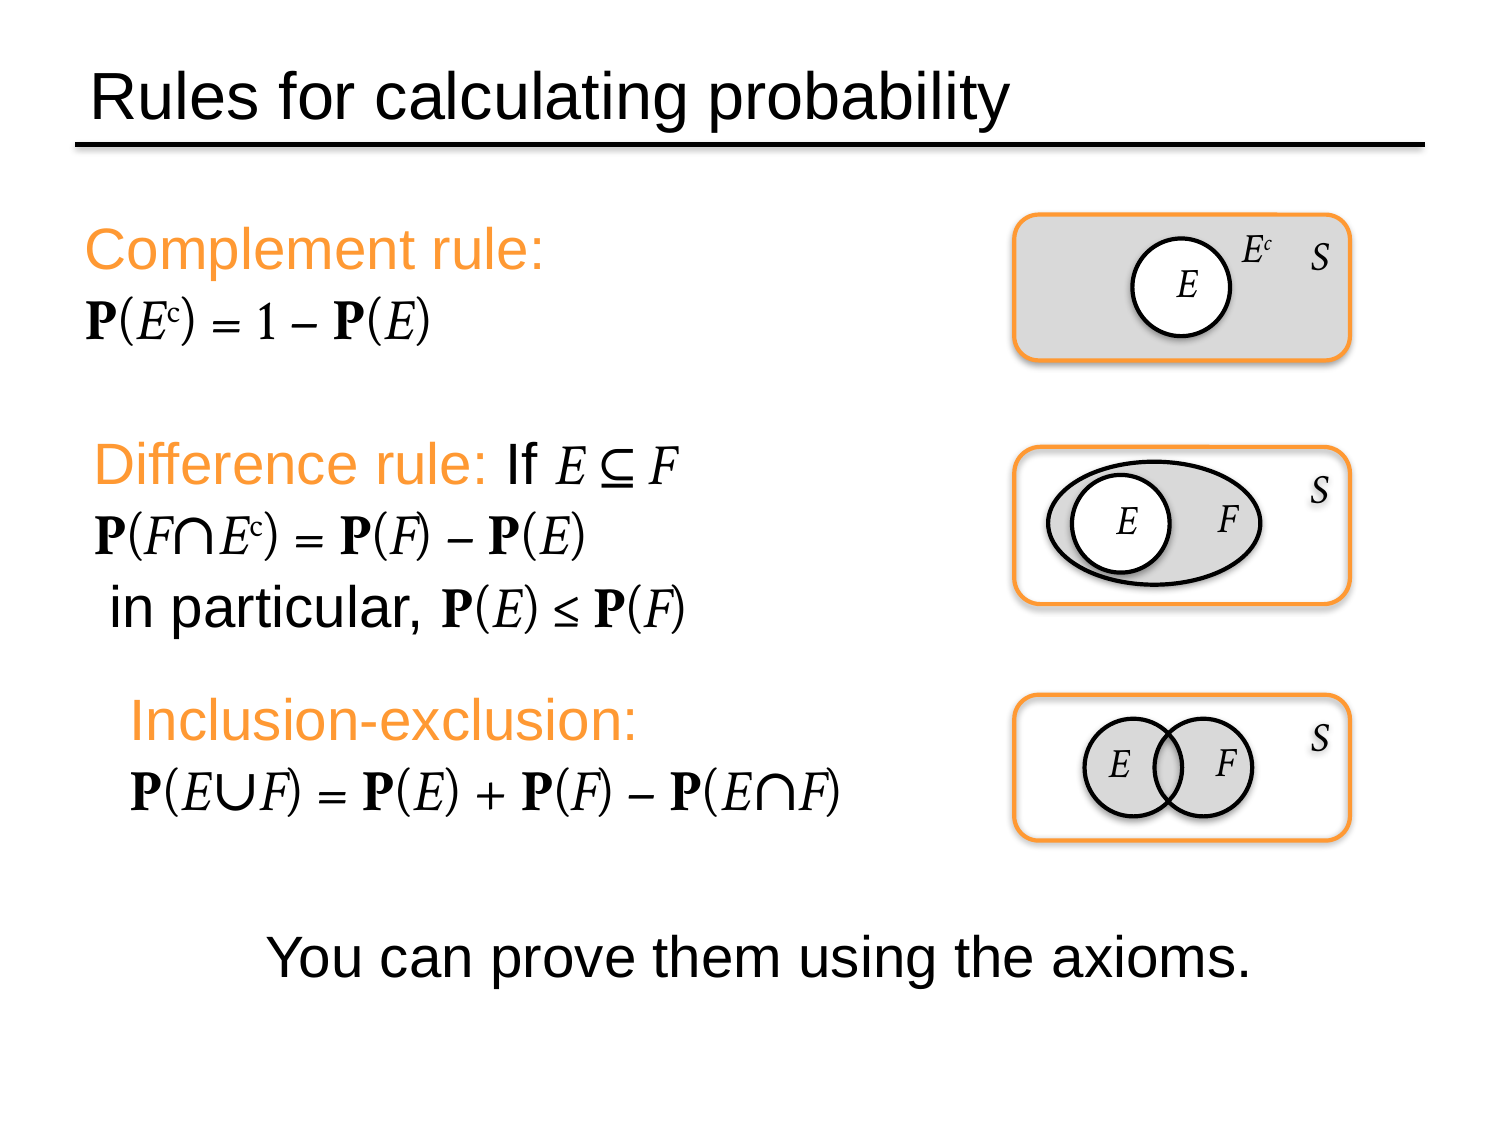

# Rules for calculating probability
Complement rule:
P(Ec) = 1 – P(E)
Ec
S

E
Difference rule: If E ⊆ F
P(F∩Ec) = P(F) – P(E)
S

F
E
in particular, P(E) ≤ P(F)
Inclusion-exclusion:
P(E∪F) = P(E) + P(F) – P(E∩F)
S

F
E

You can prove them using the axioms.